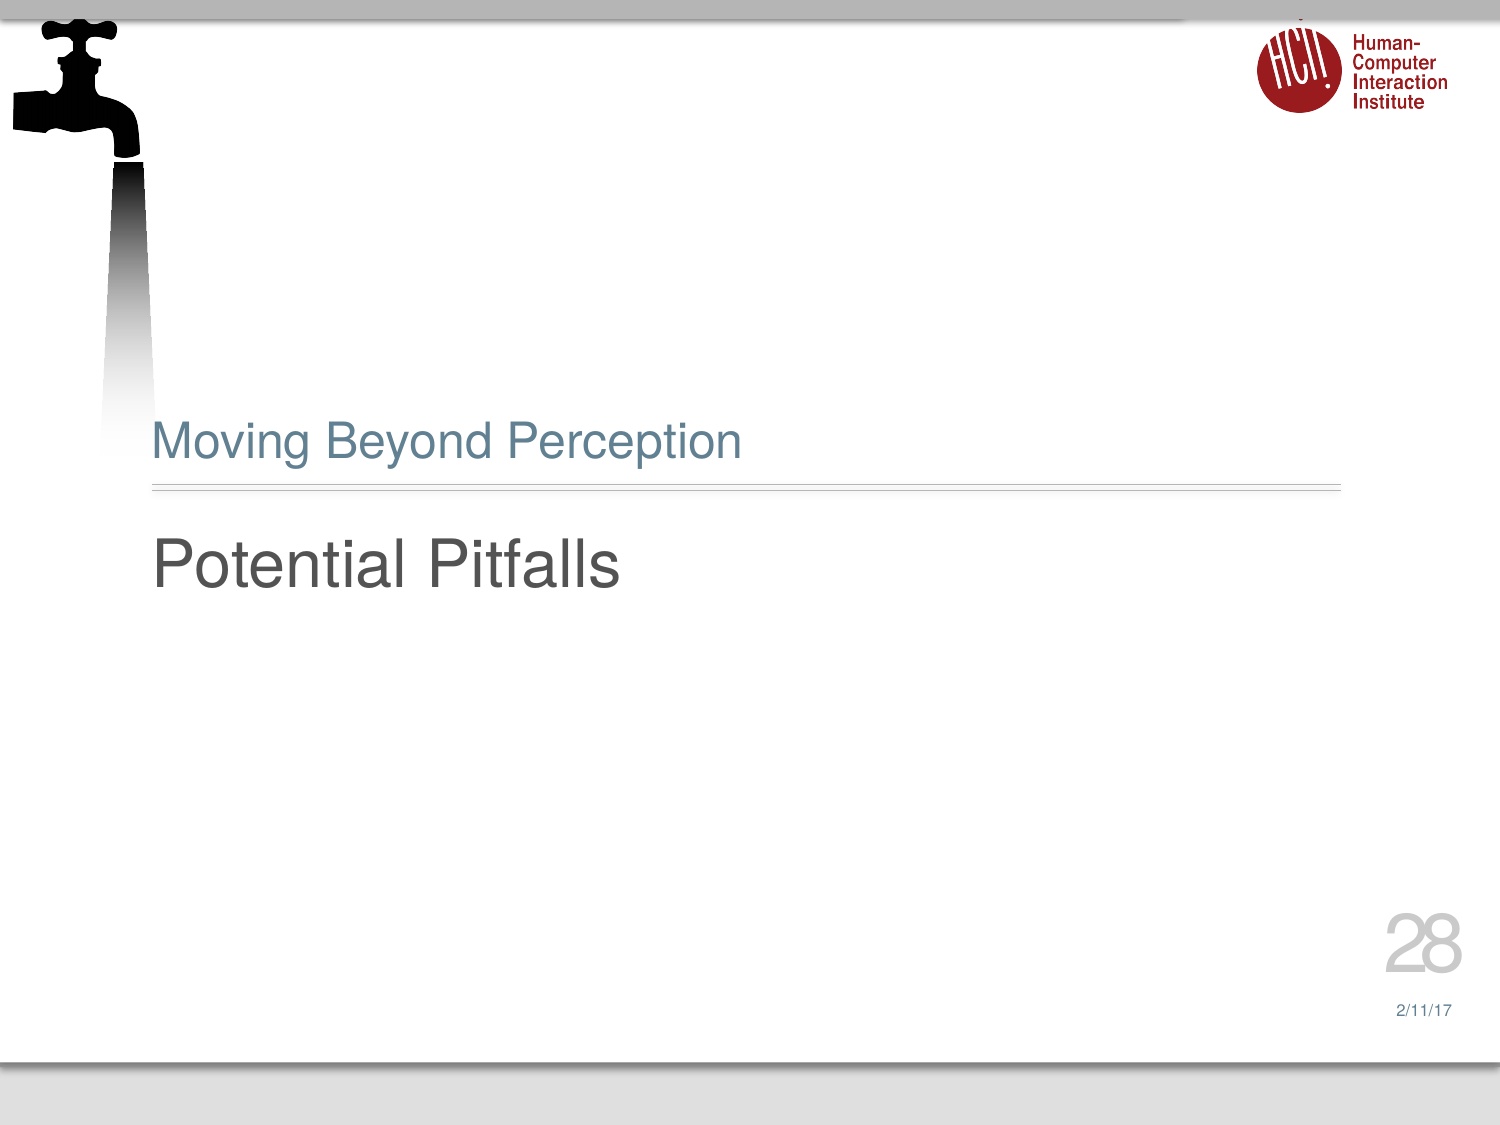

Moving Beyond Perception
# Potential Pitfalls
28
2/11/17